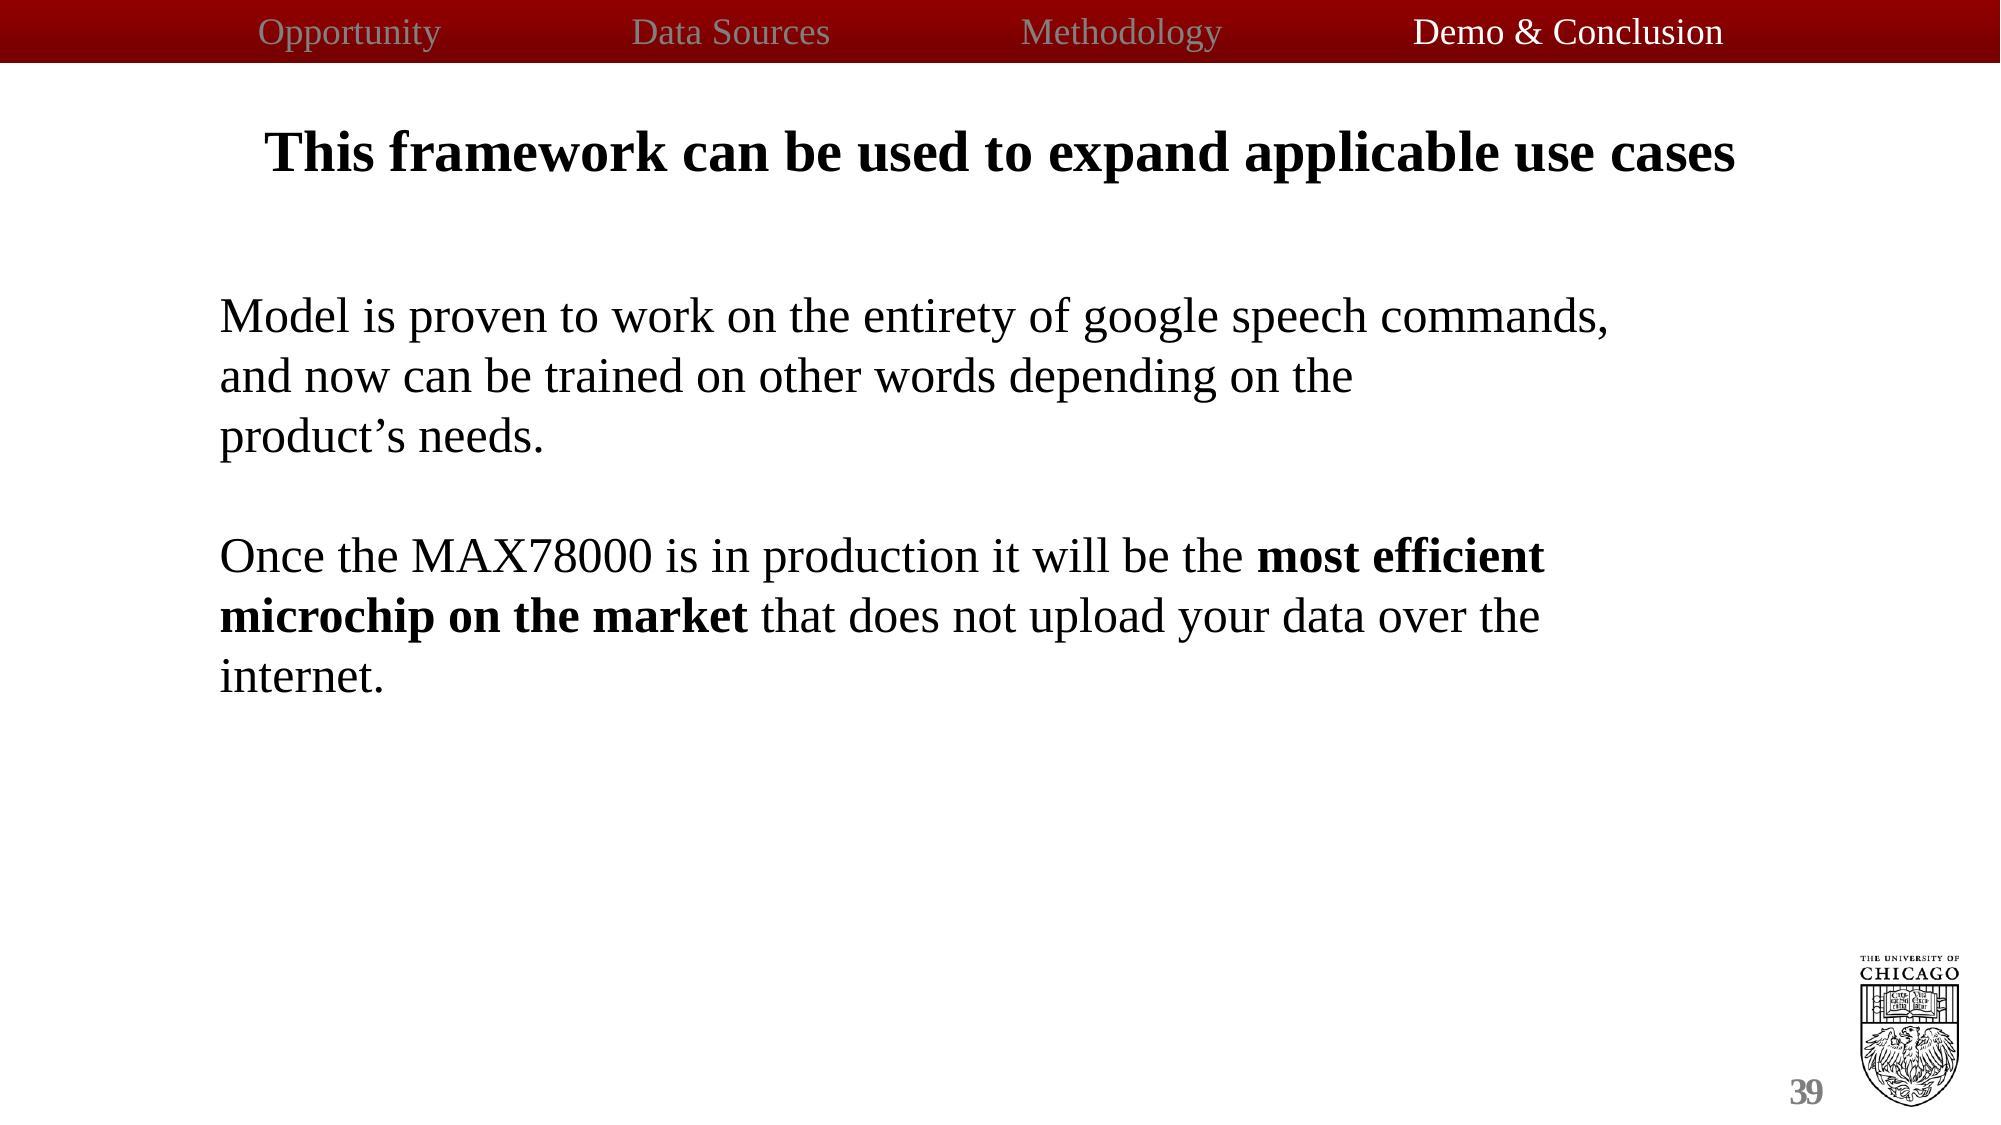

Opportunity                    Data Sources                    Methodology                    Demo & Conclusion​
This framework can be used to expand applicable use cases
Model is proven to work on the entirety of google speech commands, and now can be trained on other words depending on the product’s needs.

Once the MAX78000 is in production it will be the most efficient microchip on the market that does not upload your data over the internet.

39